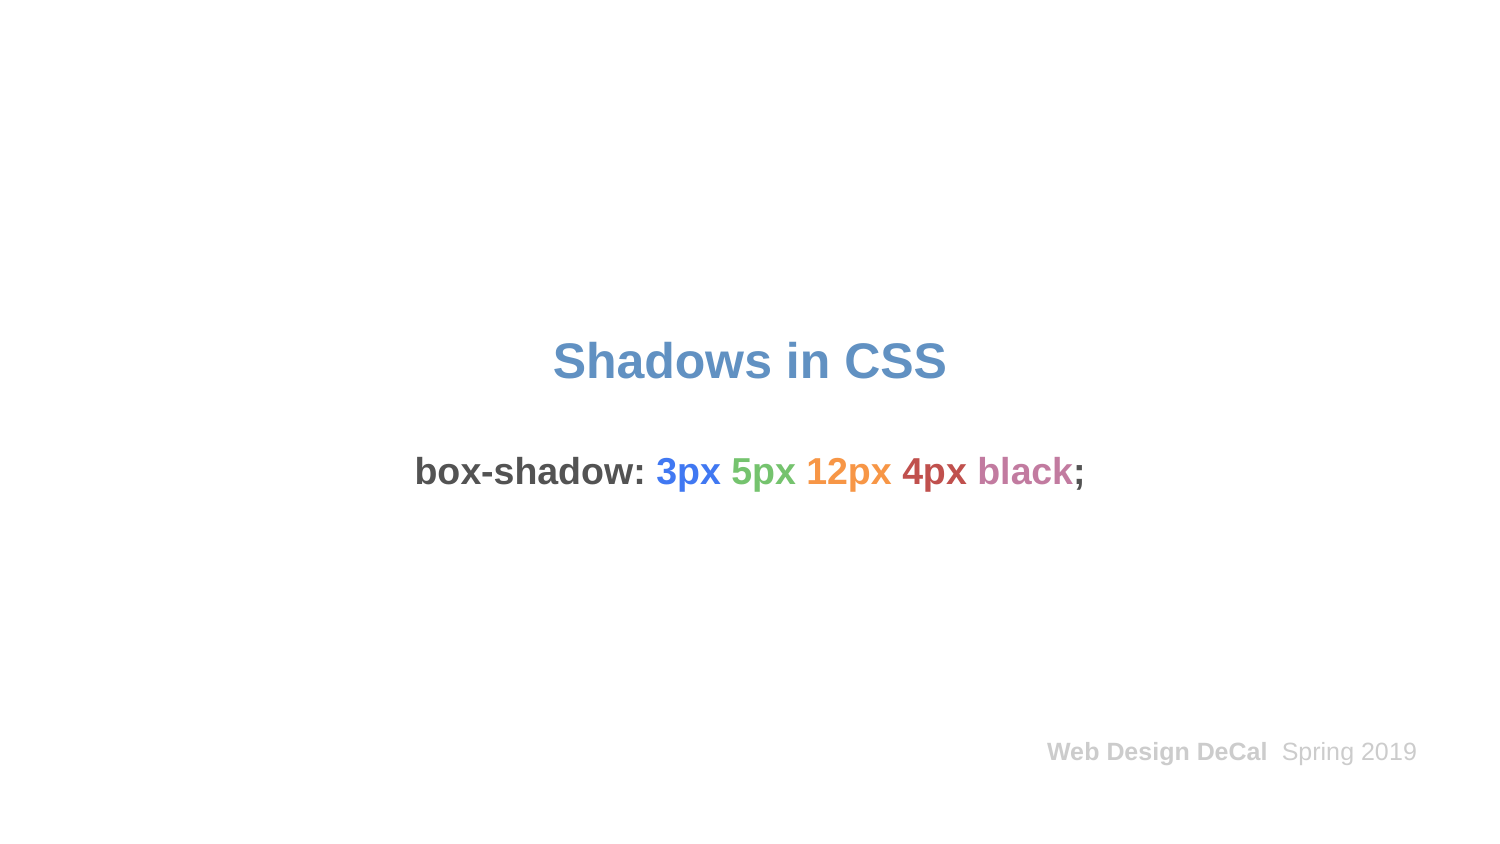

# Shadows in CSS

box-shadow: 3px 5px 12px 4px black;
box-shadow: 0 4px 12px -2px rgba(0, 0, 0, .3);